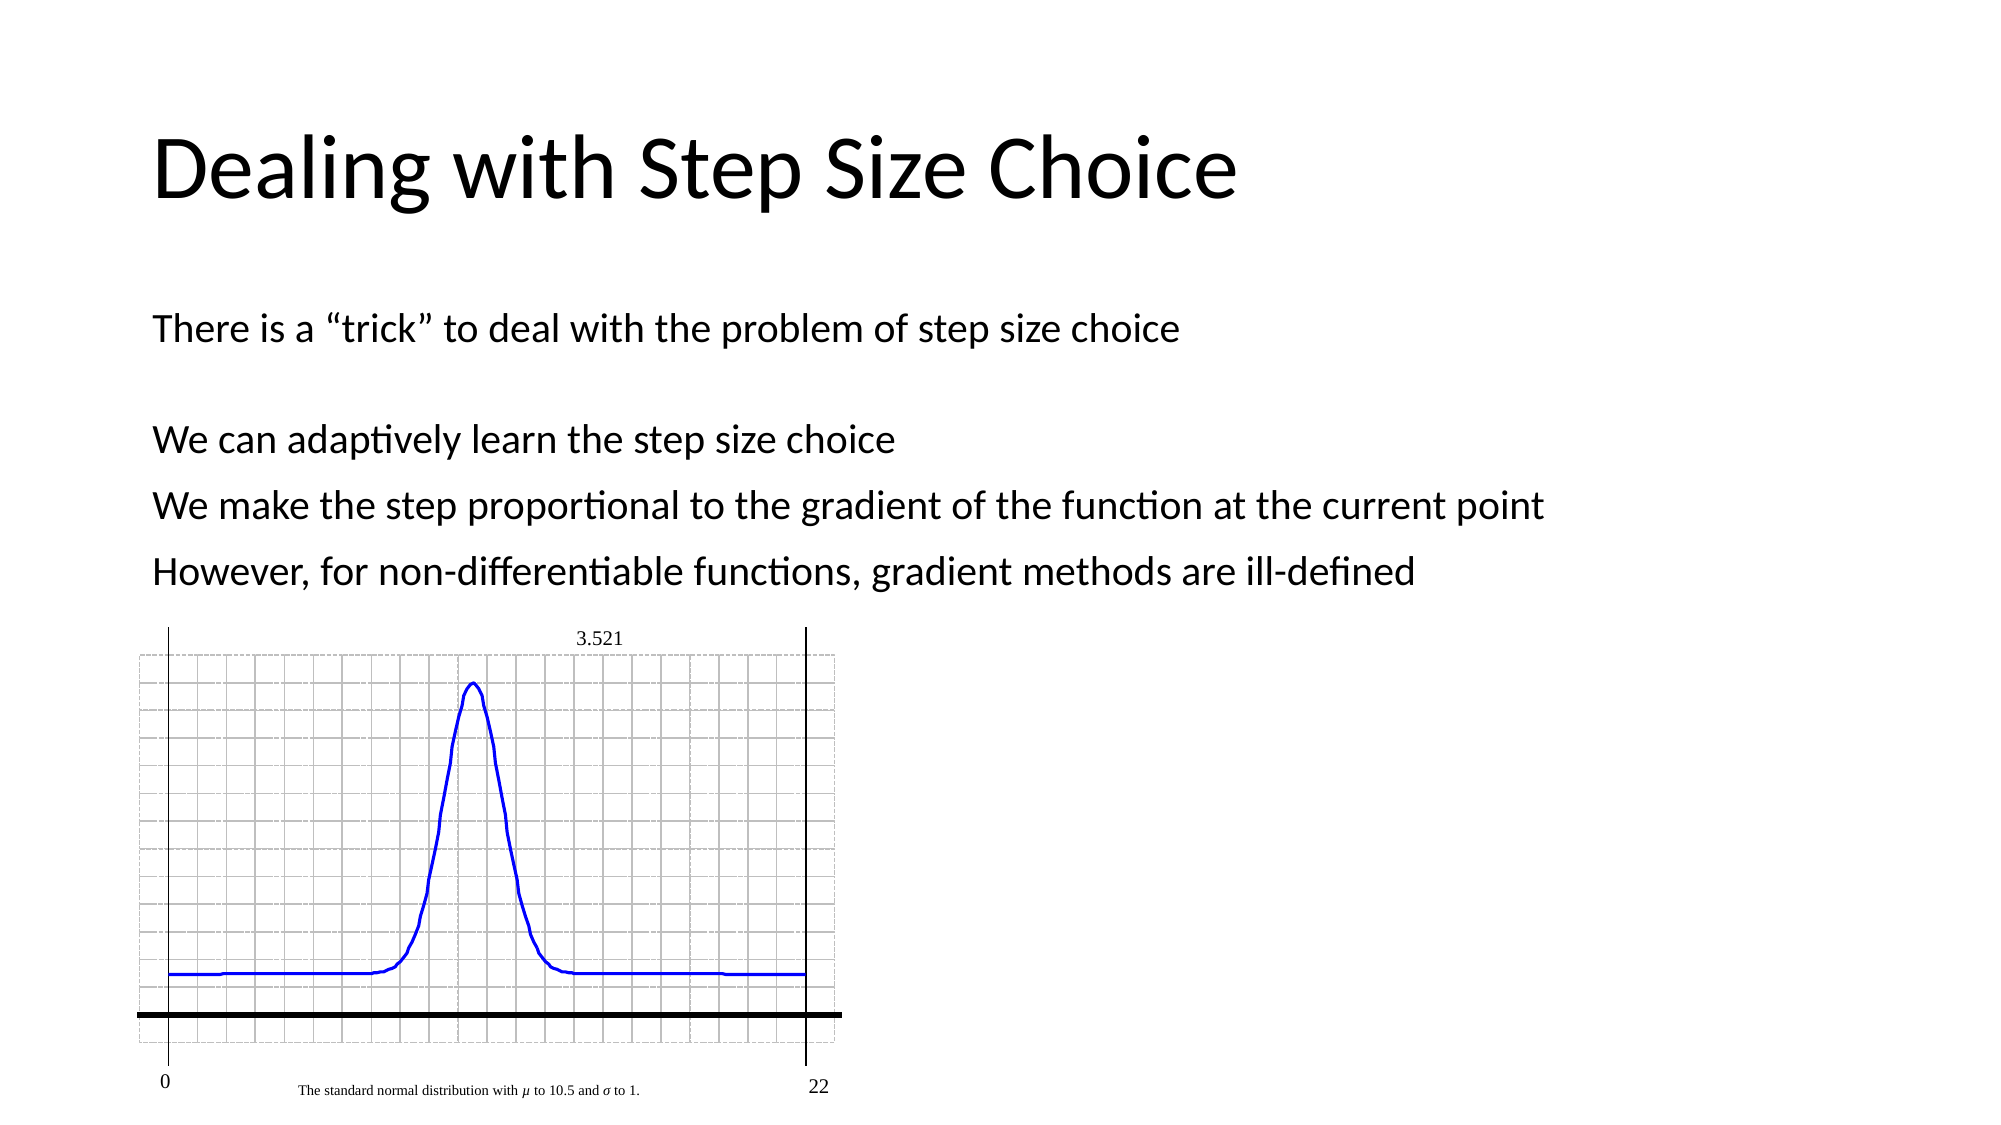

# Dealing with Step Size Choice
There is a “trick” to deal with the problem of step size choice
We can adaptively learn the step size choice
We make the step proportional to the gradient of the function at the current point
However, for non-differentiable functions, gradient methods are ill-defined
3.521

0
22
The standard normal distribution with µ to 10.5 and σ to 1.